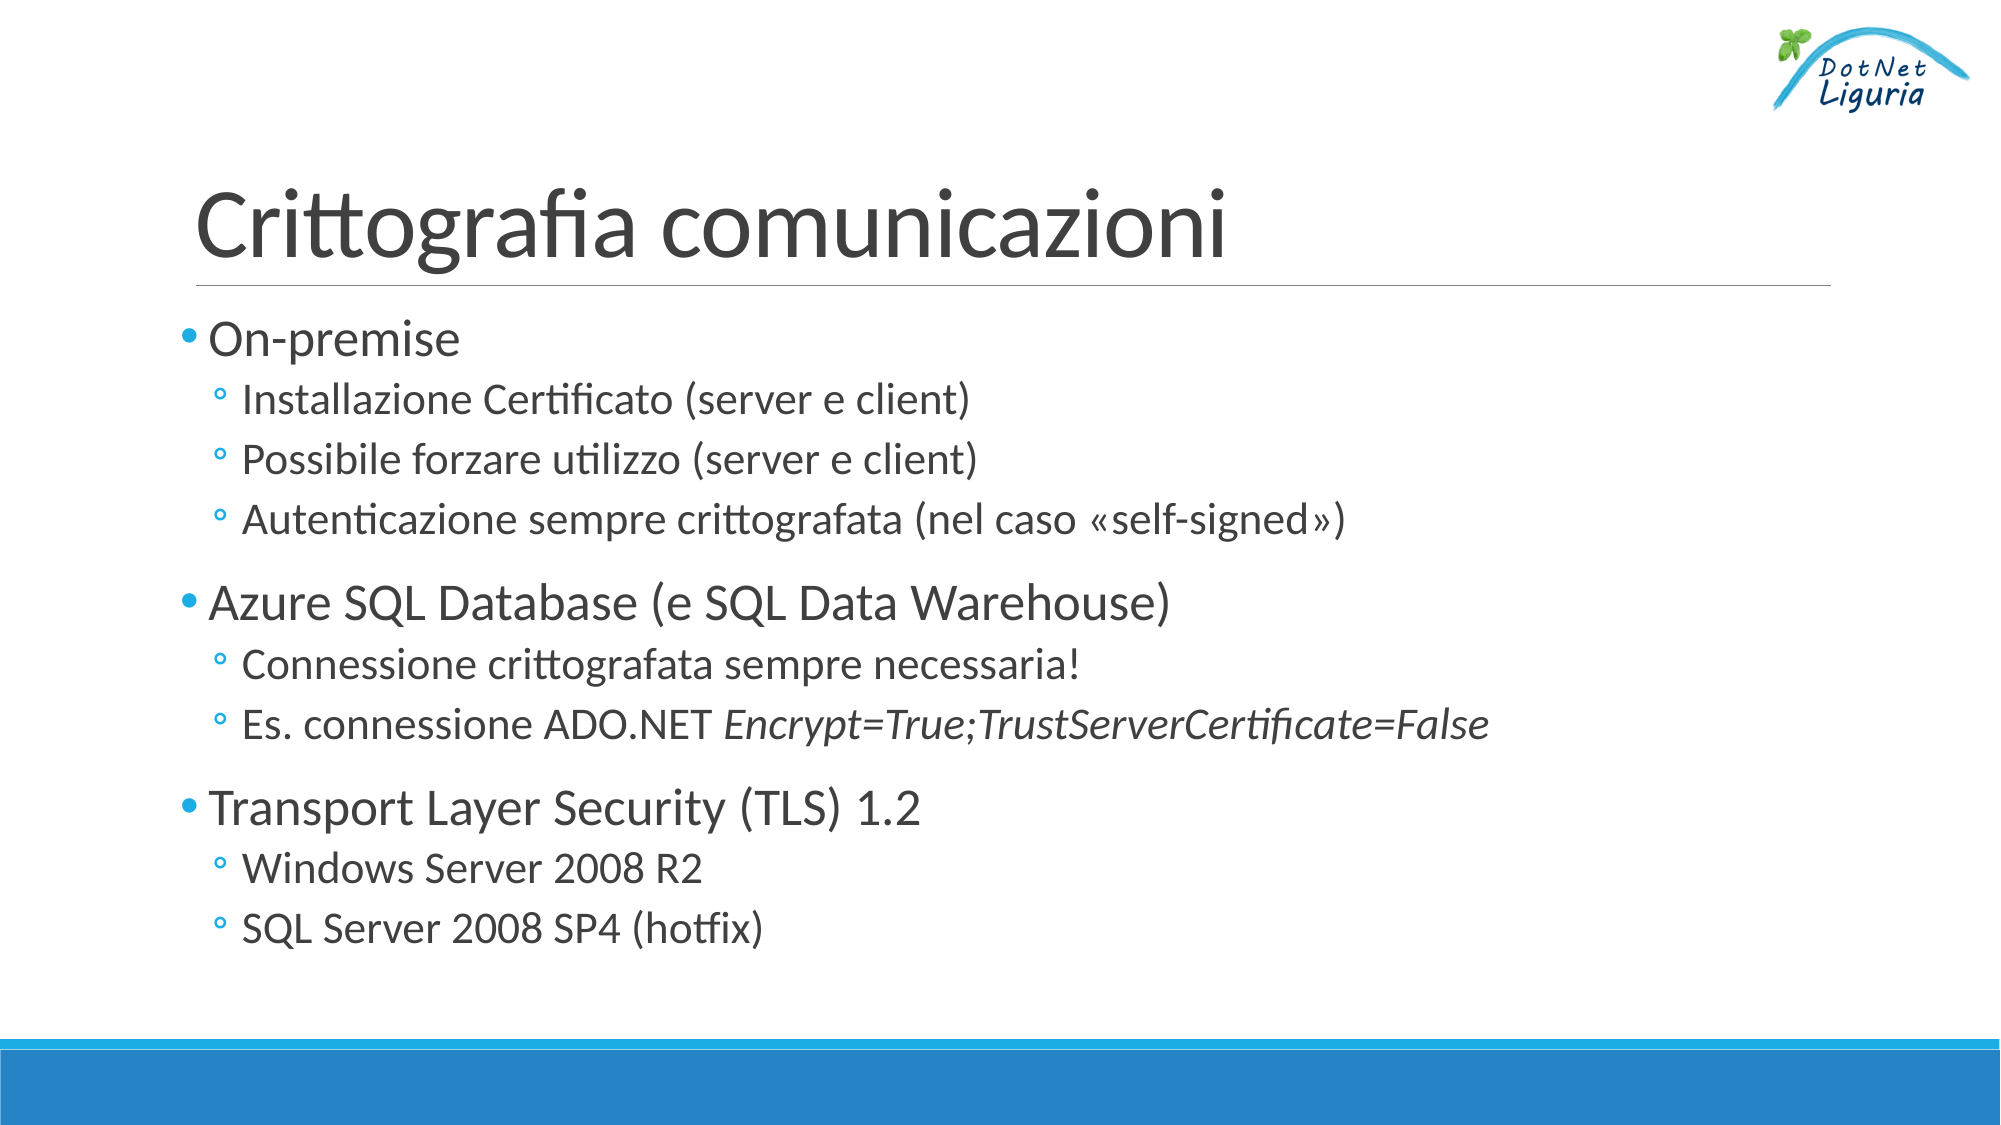

# Crittografia comunicazioni
On-premise
Installazione Certificato (server e client)
Possibile forzare utilizzo (server e client)
Autenticazione sempre crittografata (nel caso «self-signed»)
Azure SQL Database (e SQL Data Warehouse)
Connessione crittografata sempre necessaria!
Es. connessione ADO.NET Encrypt=True;TrustServerCertificate=False
Transport Layer Security (TLS) 1.2
Windows Server 2008 R2
SQL Server 2008 SP4 (hotfix)